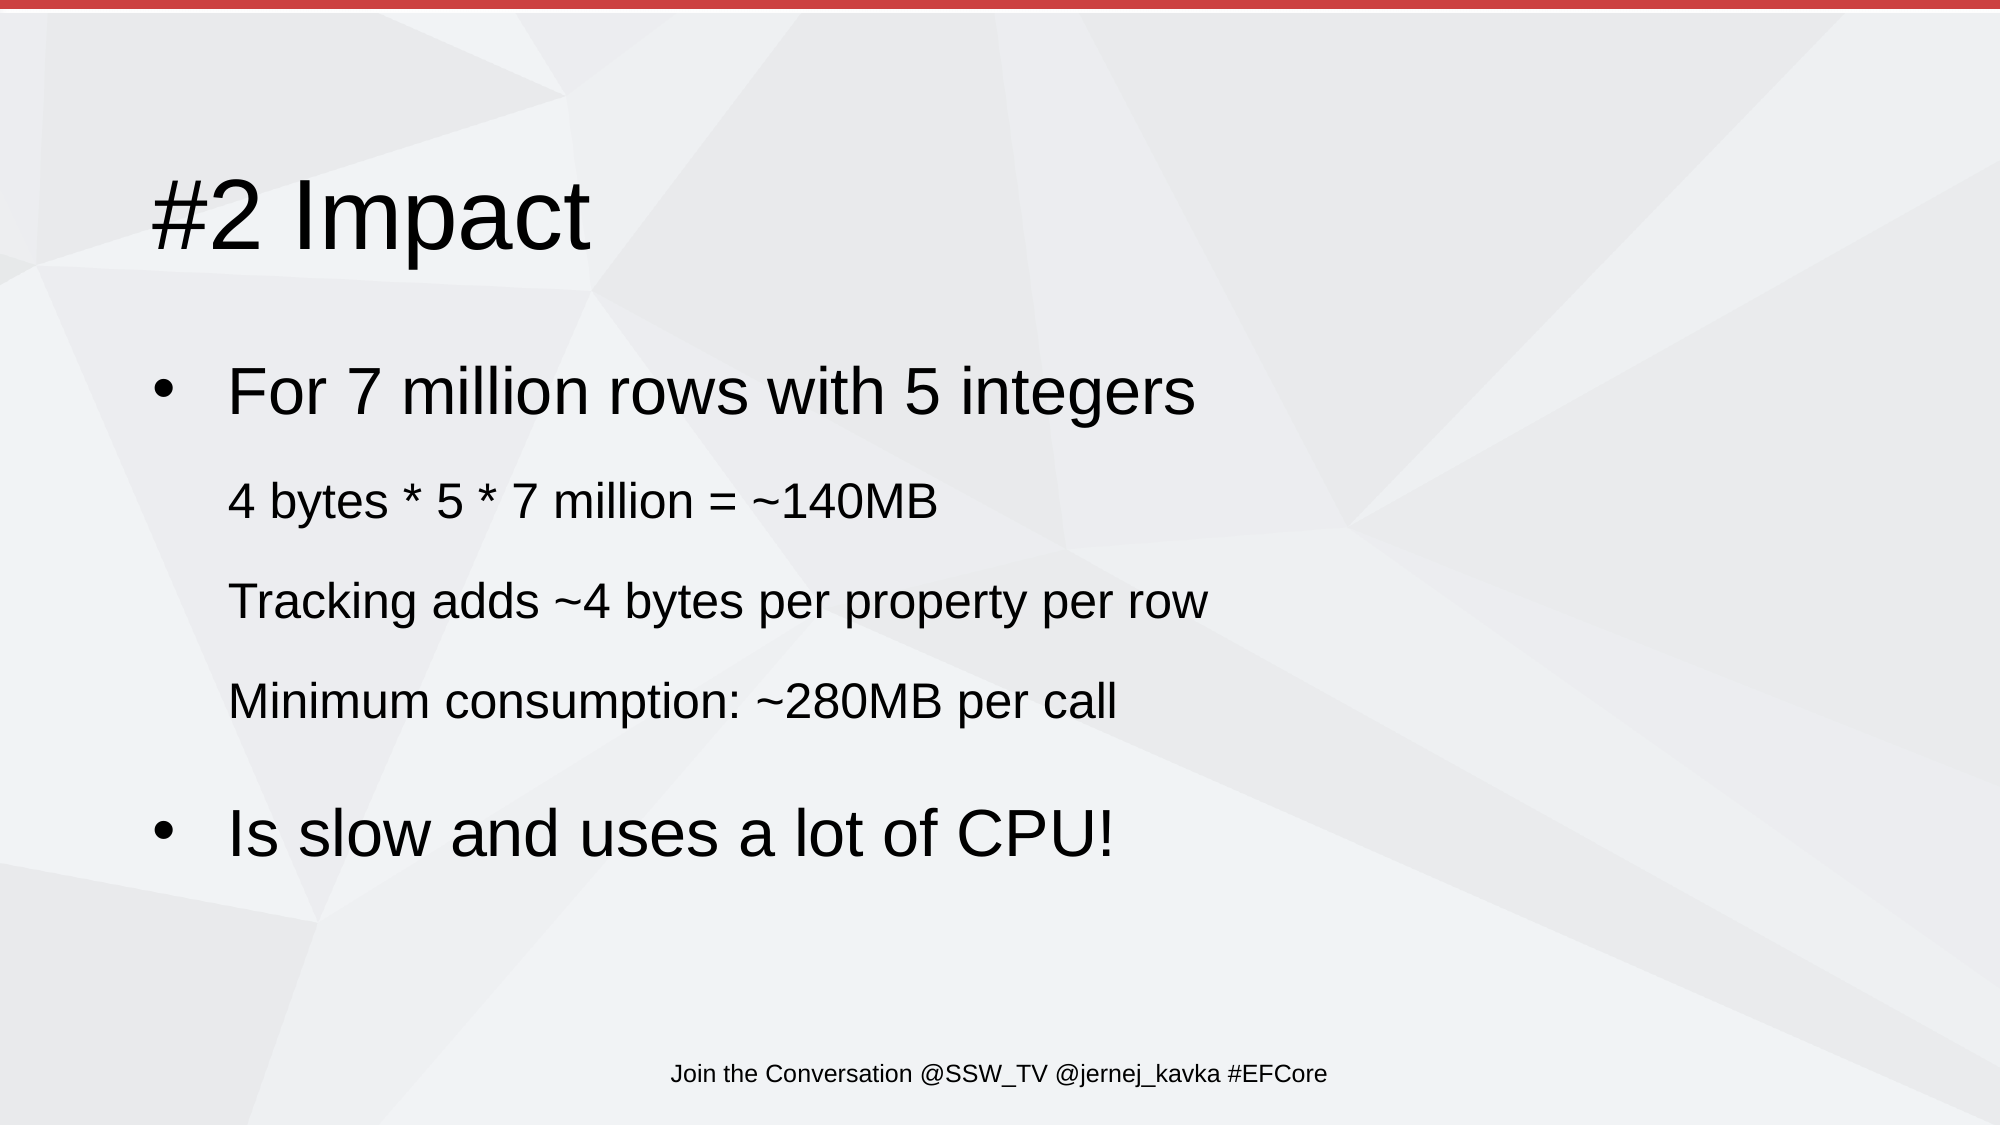

# #2 Impact
For 7 million rows with 5 integers
4 bytes * 5 * 7 million = ~140MB
Tracking adds ~4 bytes per property per row
Minimum consumption: ~280MB per call
Is slow and uses a lot of CPU!
Join the Conversation @SSW_TV @jernej_kavka #EFCore